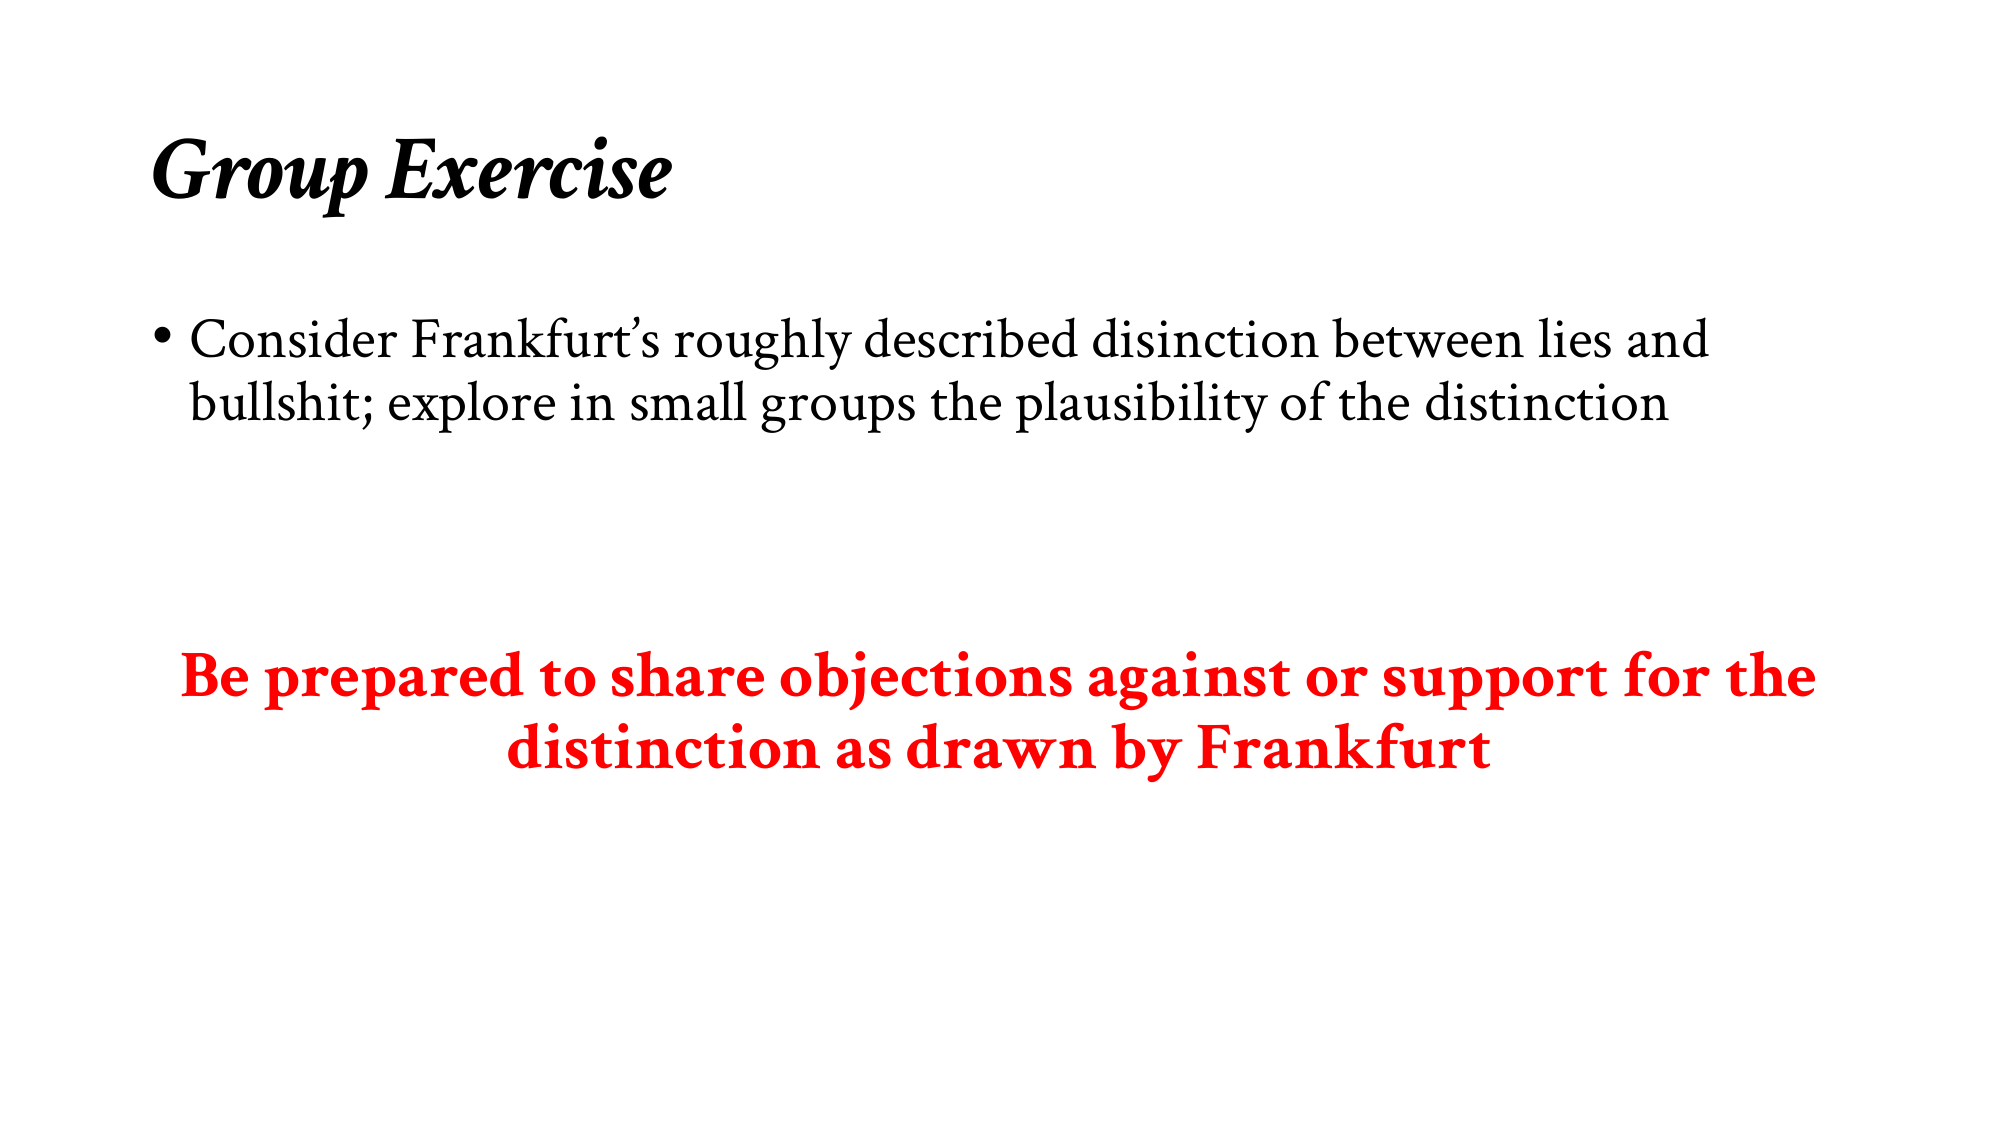

# Group Exercise
Consider Frankfurt’s roughly described disinction between lies and bullshit; explore in small groups the plausibility of the distinction

Be prepared to share objections against or support for the distinction as drawn by Frankfurt